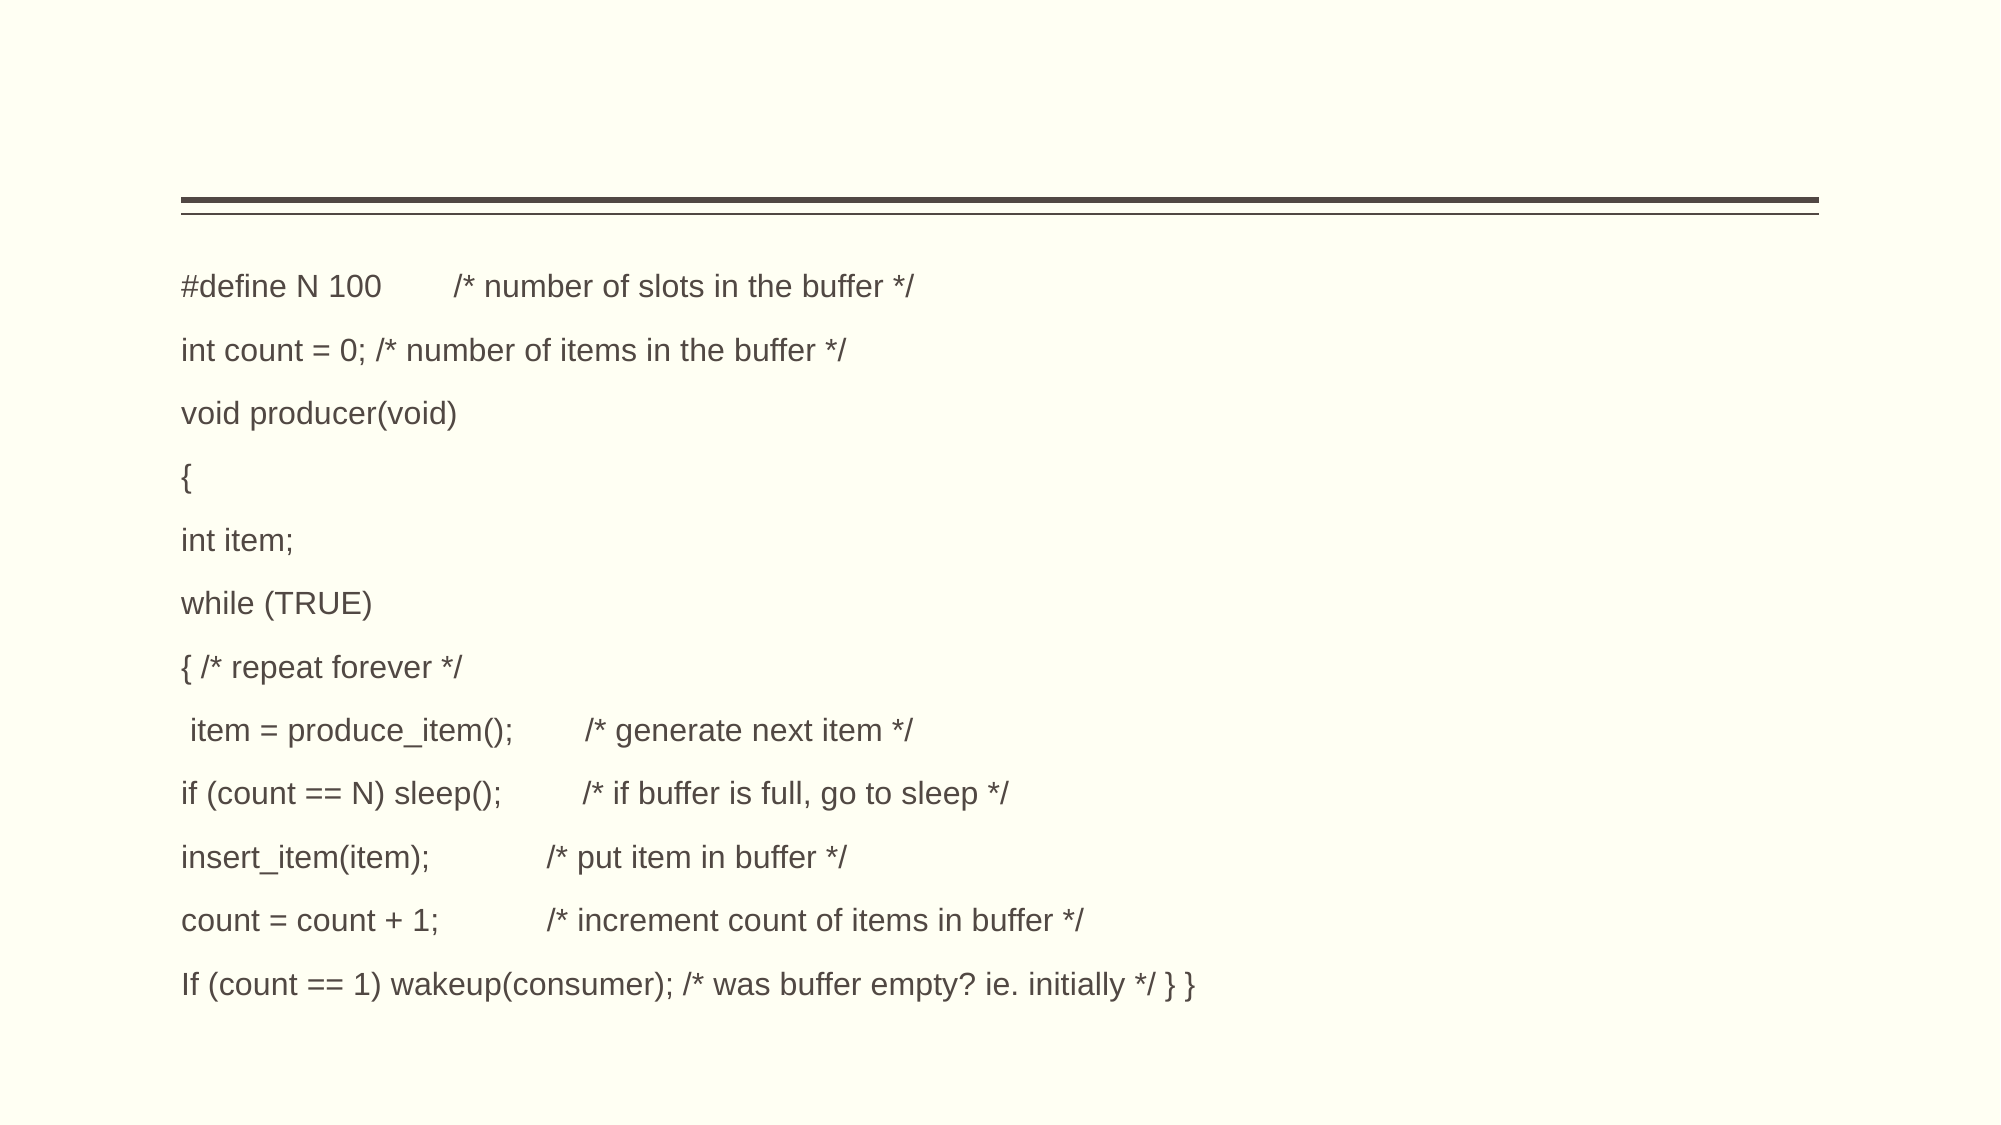

#
#define N 100        /* number of slots in the buffer */
int count = 0; /* number of items in the buffer */
void producer(void)
{
int item;
while (TRUE)
{ /* repeat forever */
 item = produce_item();        /* generate next item */
if (count == N) sleep();         /* if buffer is full, go to sleep */
insert_item(item);             /* put item in buffer */
count = count + 1;            /* increment count of items in buffer */
If (count == 1) wakeup(consumer); /* was buffer empty? ie. initially */ } }